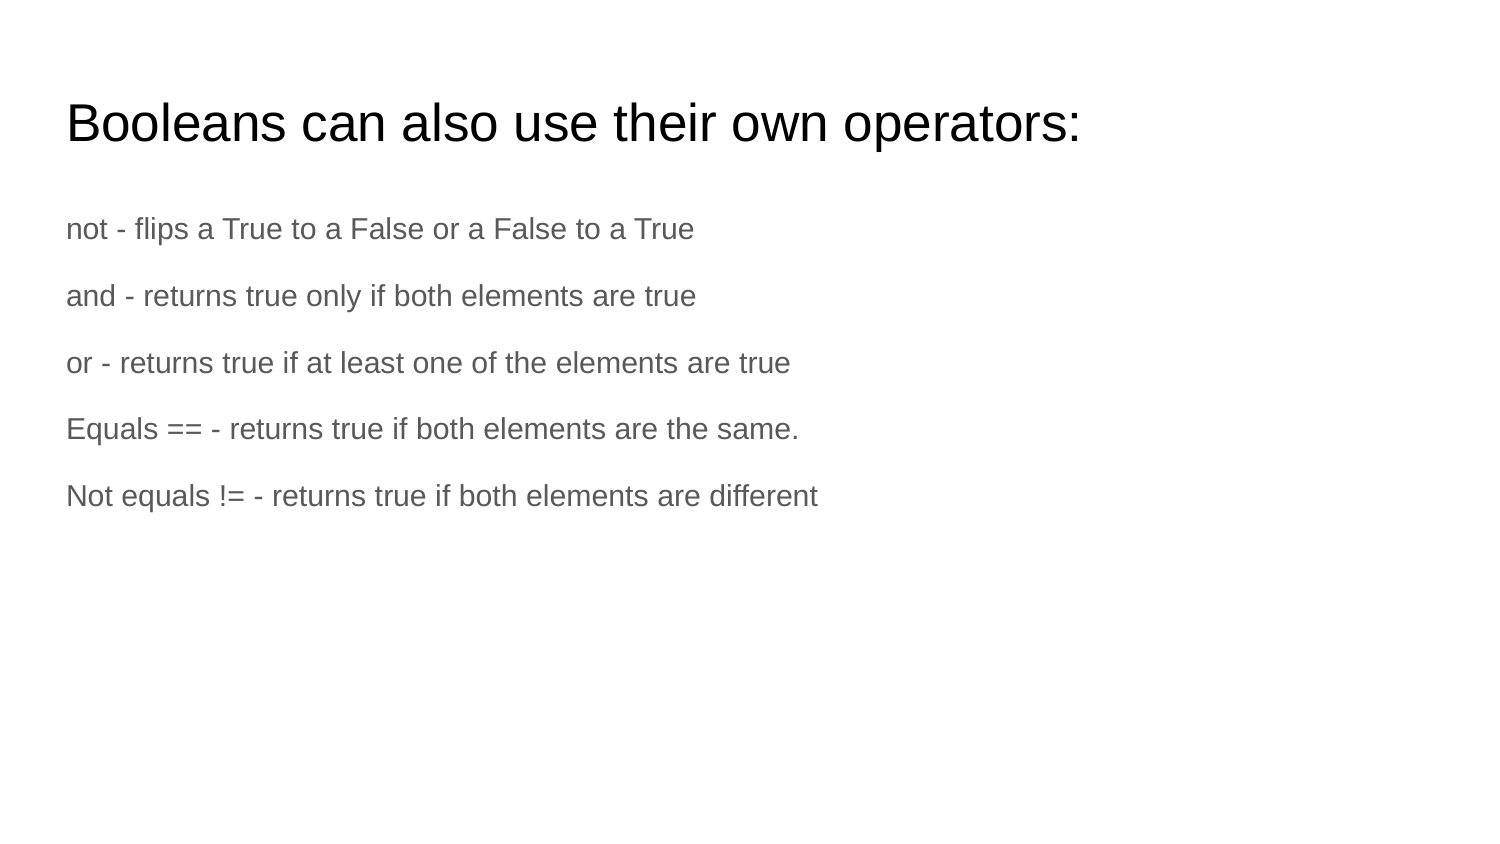

# Booleans can also use their own operators:

not - flips a True to a False or a False to a True
and - returns true only if both elements are true
or - returns true if at least one of the elements are true
Equals == - returns true if both elements are the same.
Not equals != - returns true if both elements are different